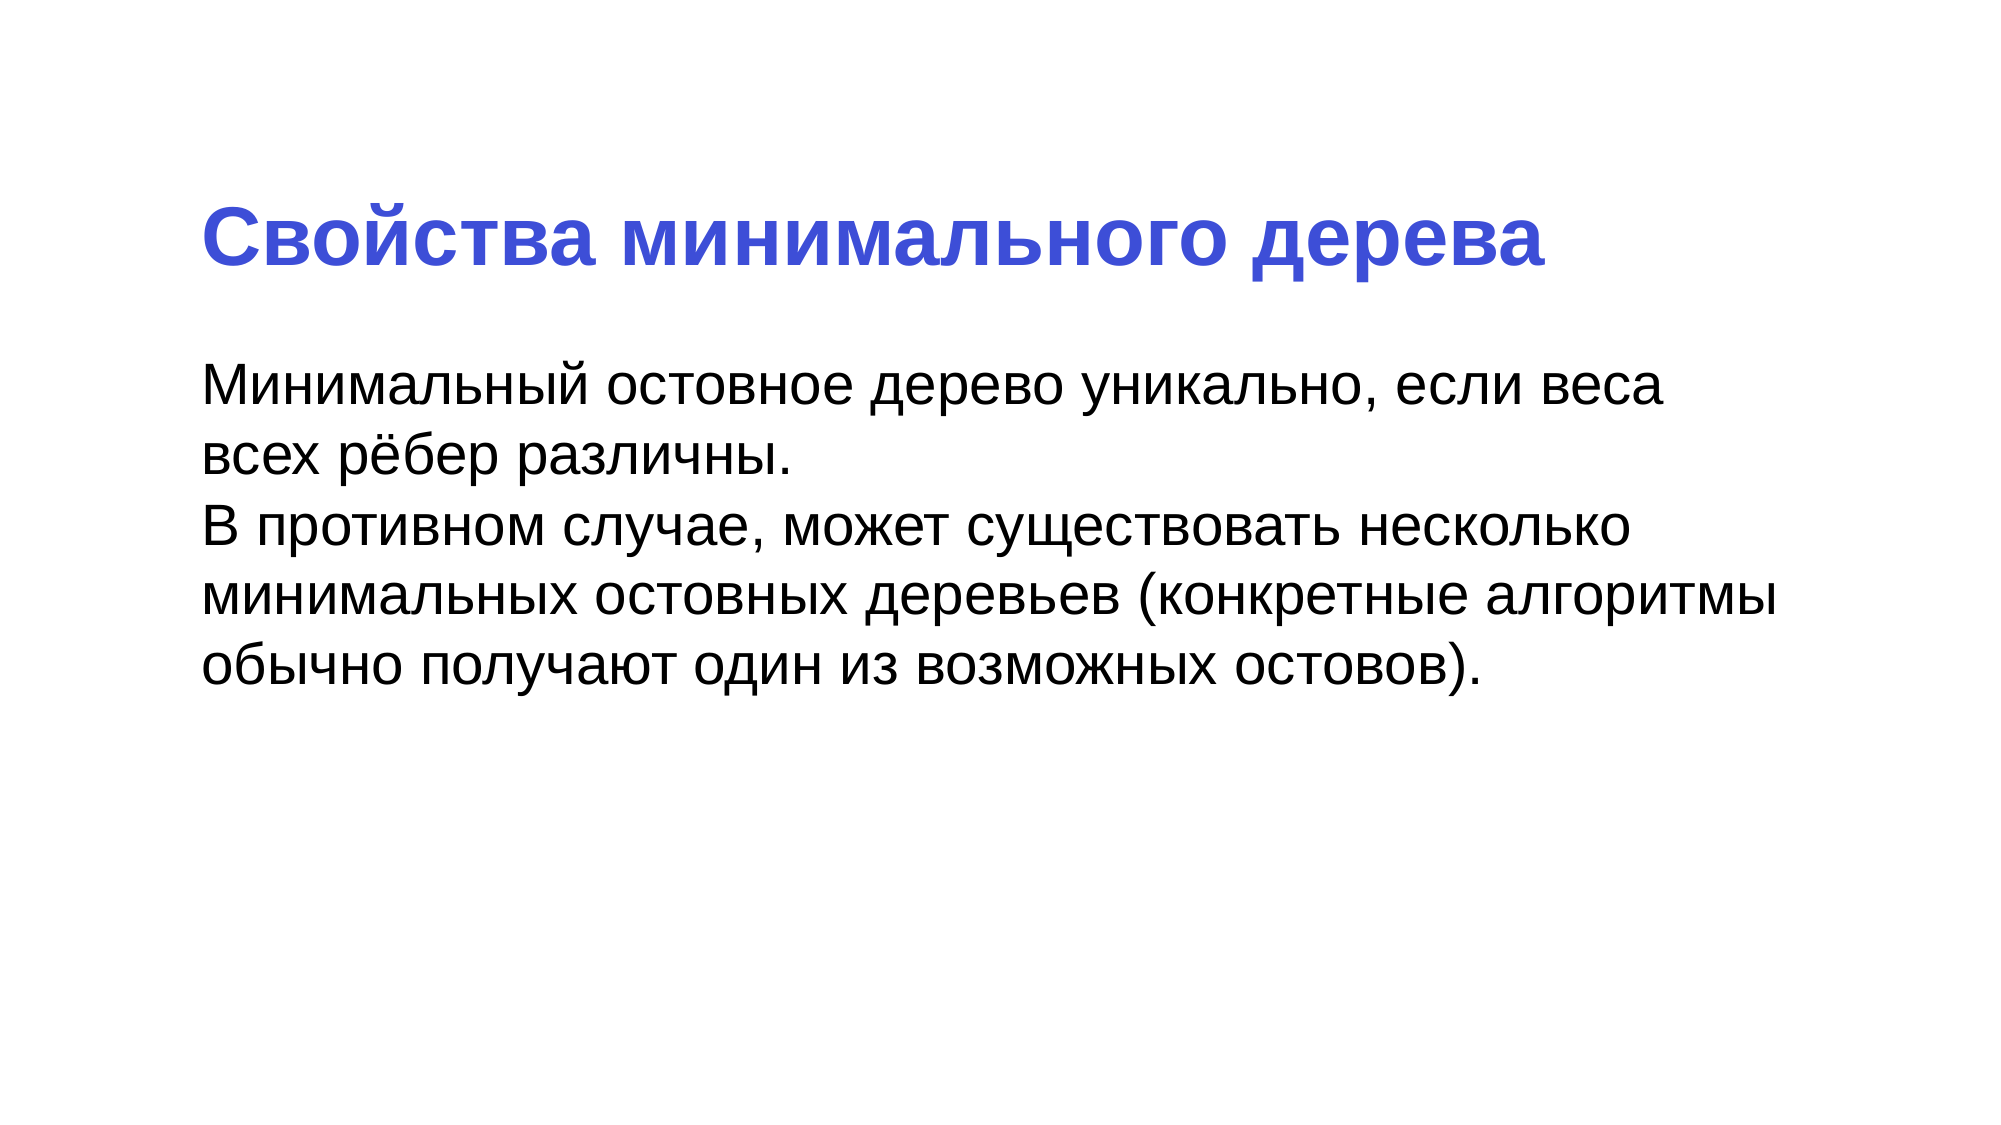

Свойства минимального дерева
Минимальный остовное дерево уникально, если веса всех рёбер различны.
В противном случае, может существовать несколько минимальных остовных деревьев (конкретные алгоритмы обычно получают один из возможных остовов).